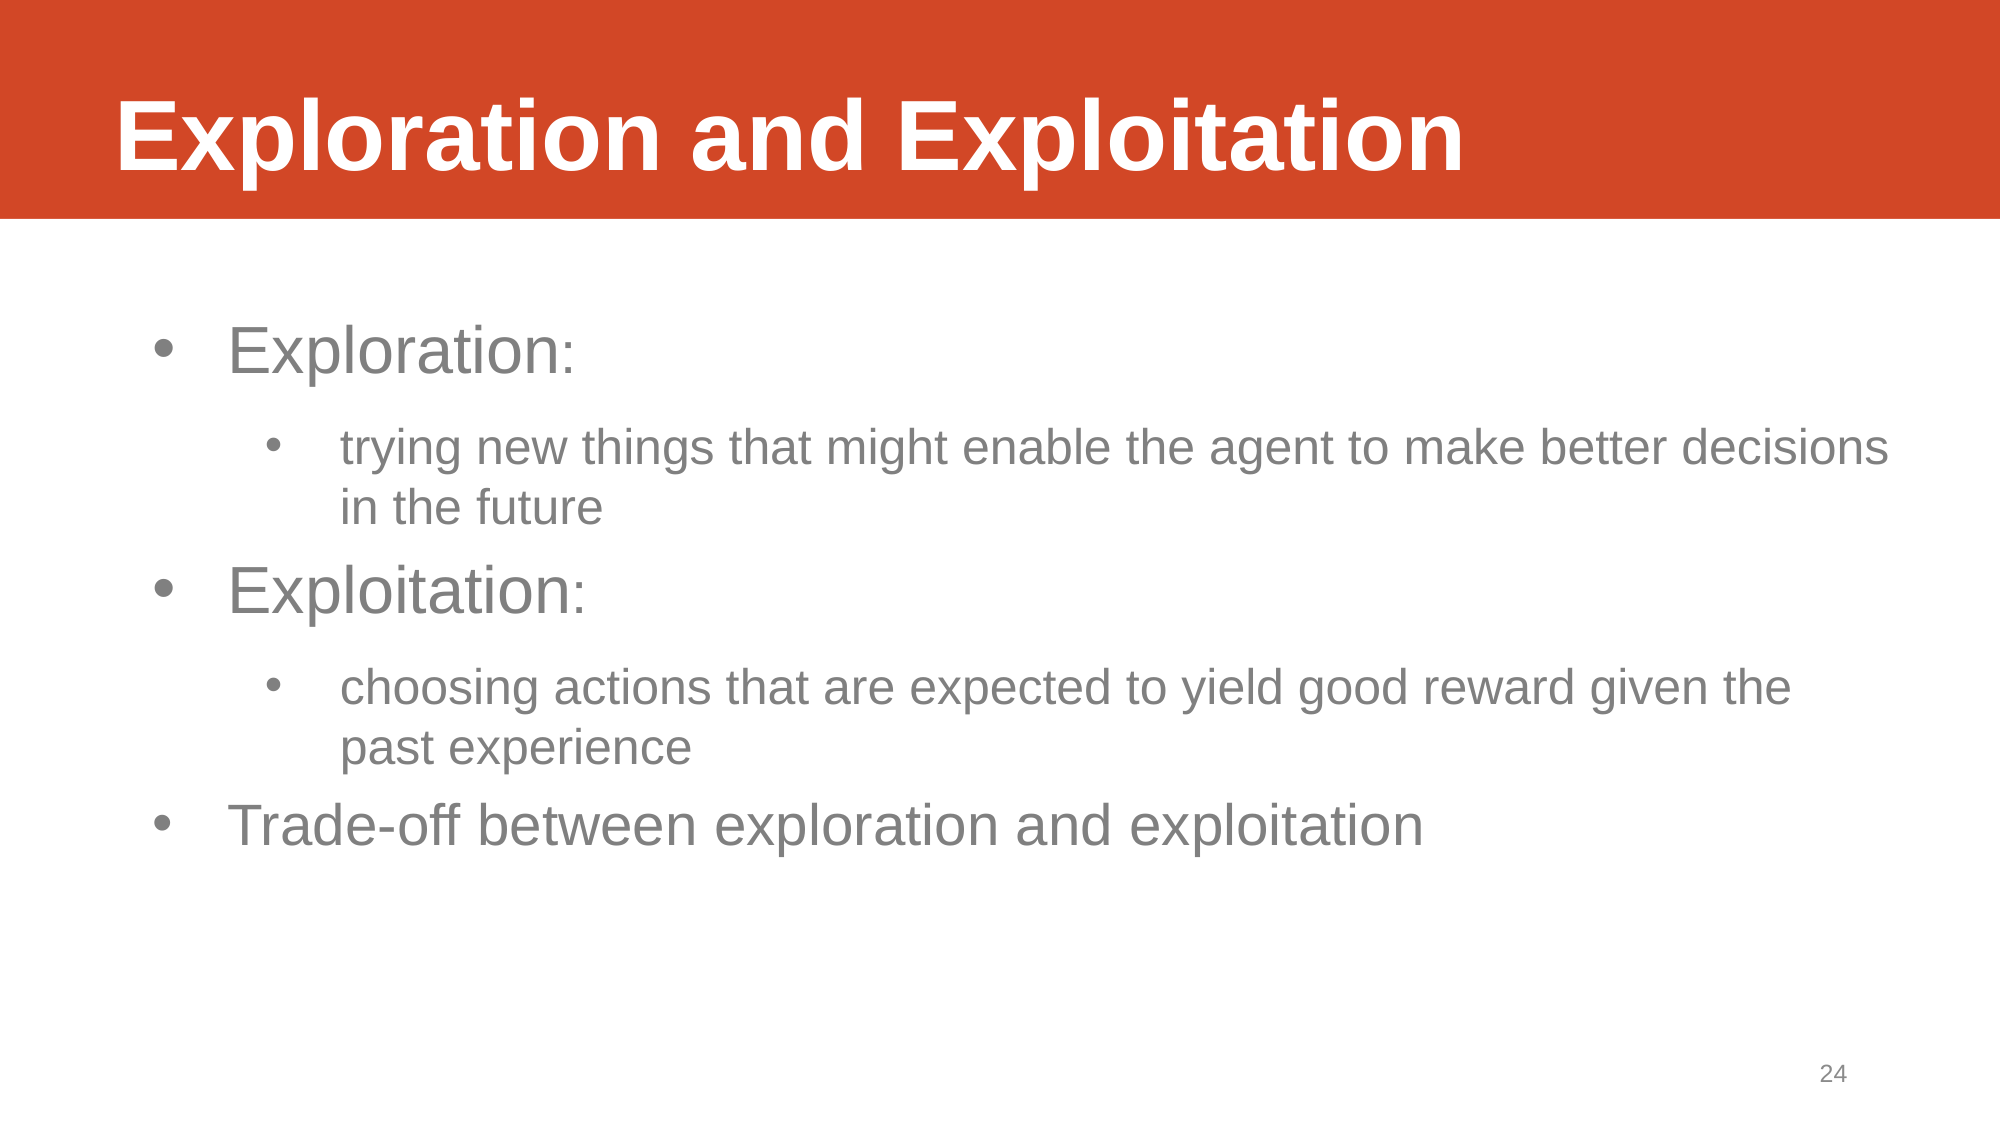

# Exploration and Exploitation
Exploration:
trying new things that might enable the agent to make better decisions in the future
Exploitation:
choosing actions that are expected to yield good reward given the past experience
Trade-off between exploration and exploitation
24